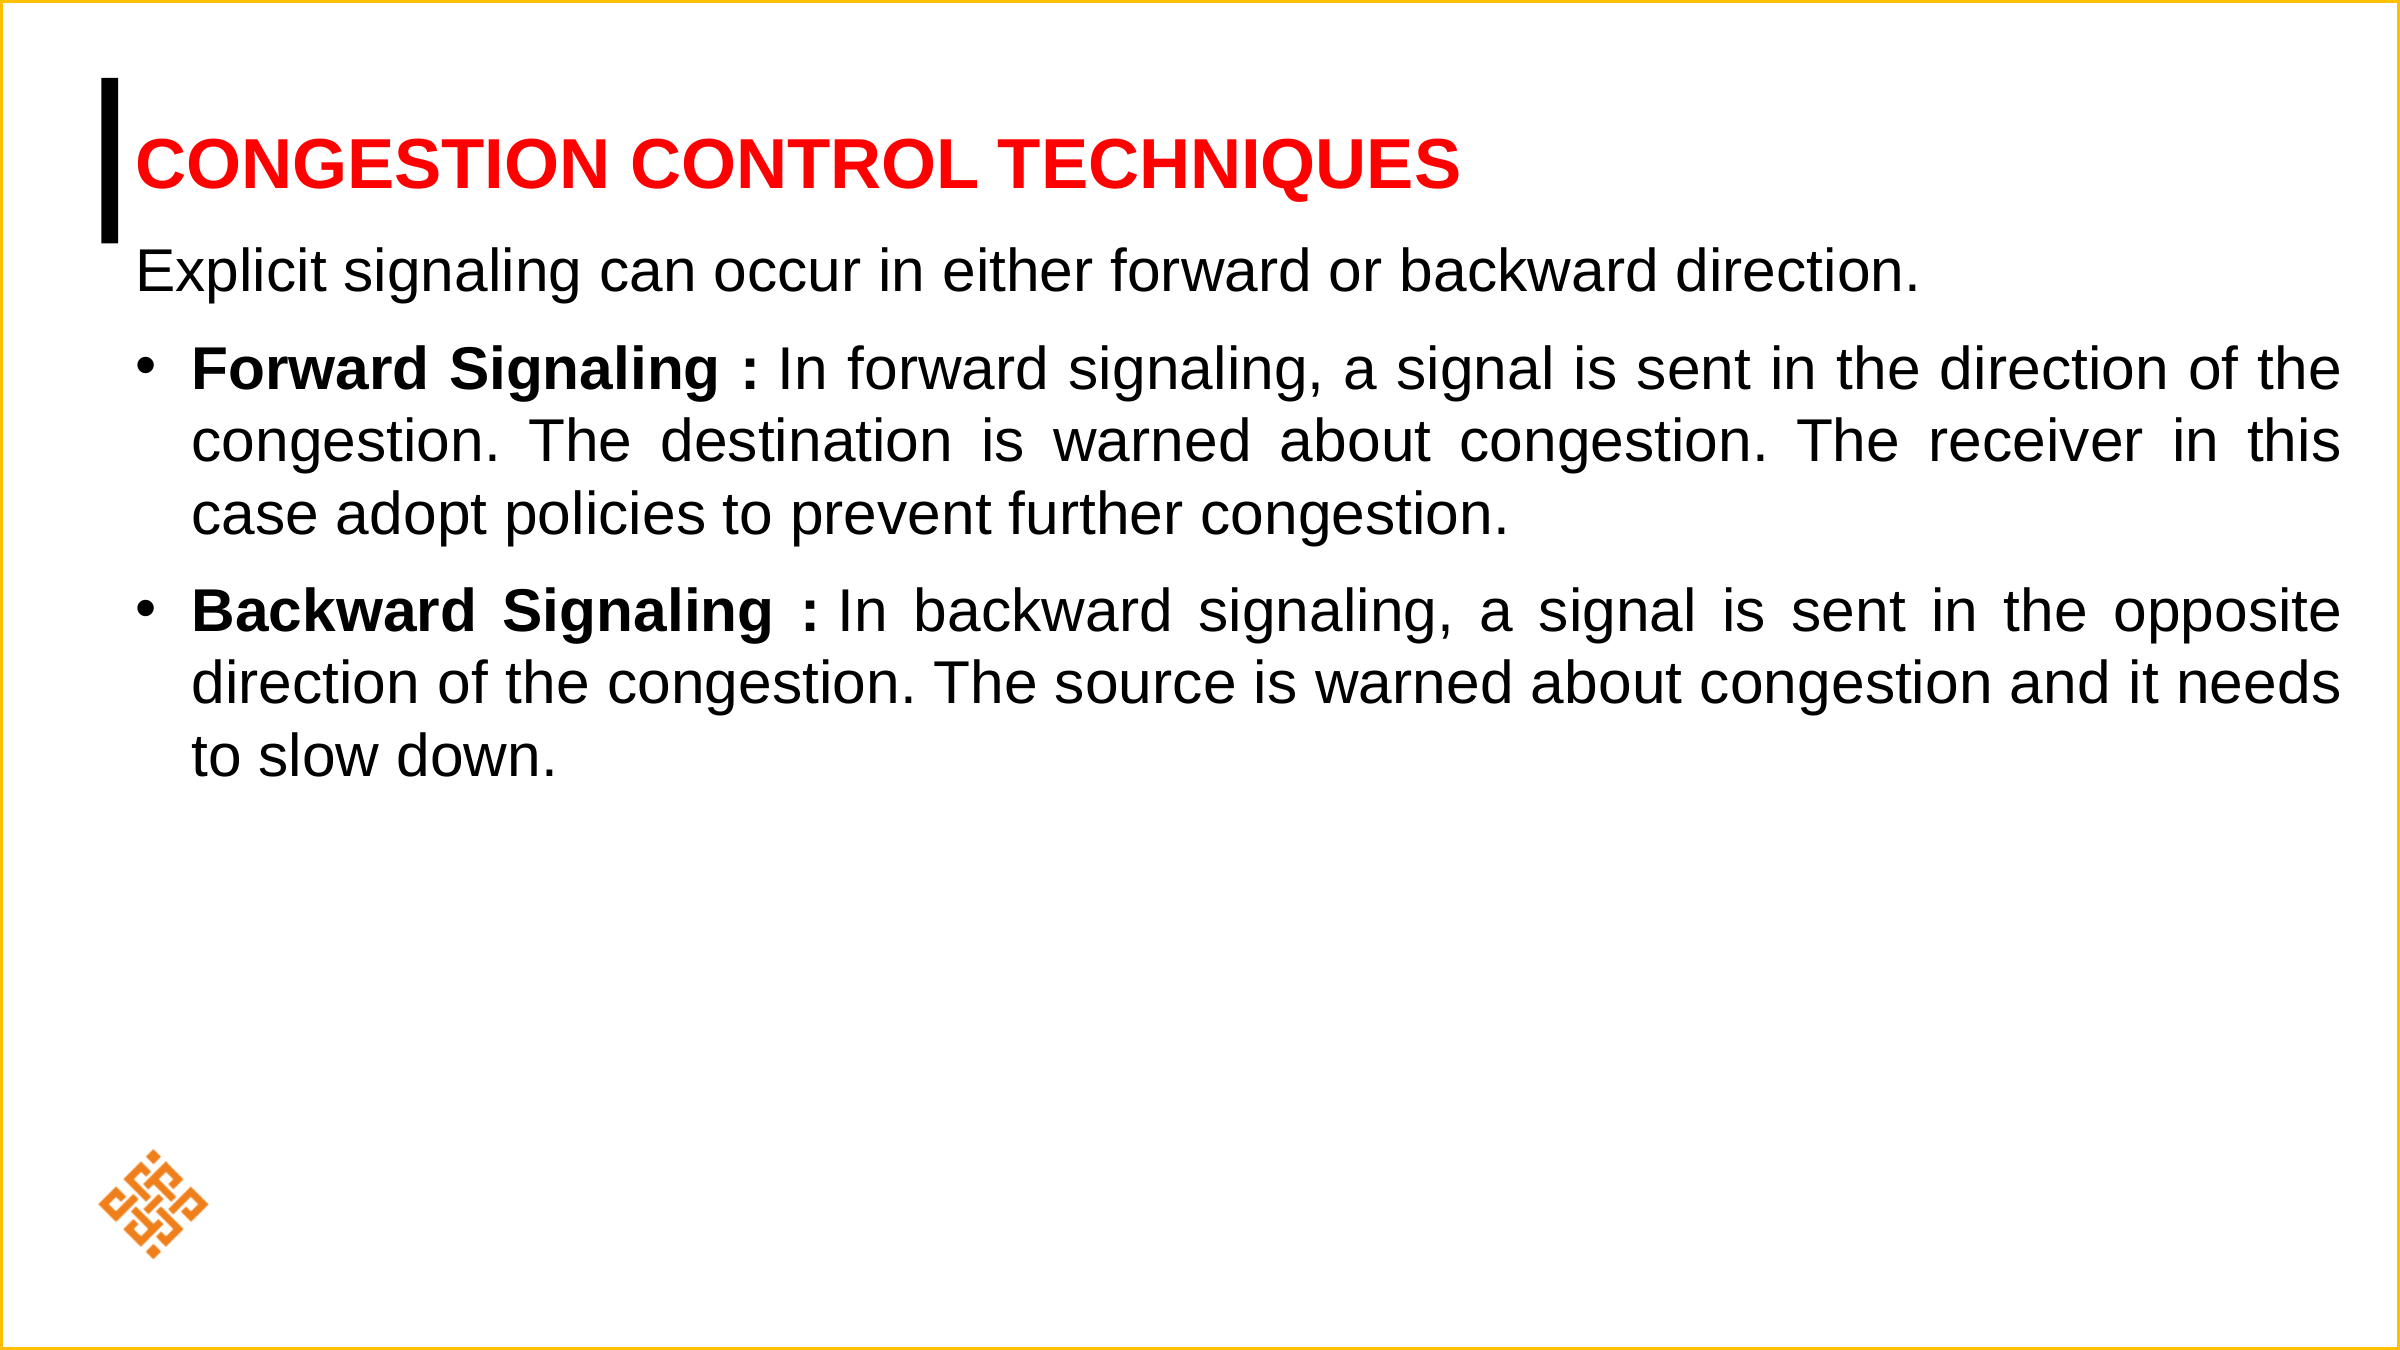

# Congestion Control techniques
Explicit signaling can occur in either forward or backward direction.
Forward Signaling : In forward signaling, a signal is sent in the direction of the congestion. The destination is warned about congestion. The receiver in this case adopt policies to prevent further congestion.
Backward Signaling : In backward signaling, a signal is sent in the opposite direction of the congestion. The source is warned about congestion and it needs to slow down.